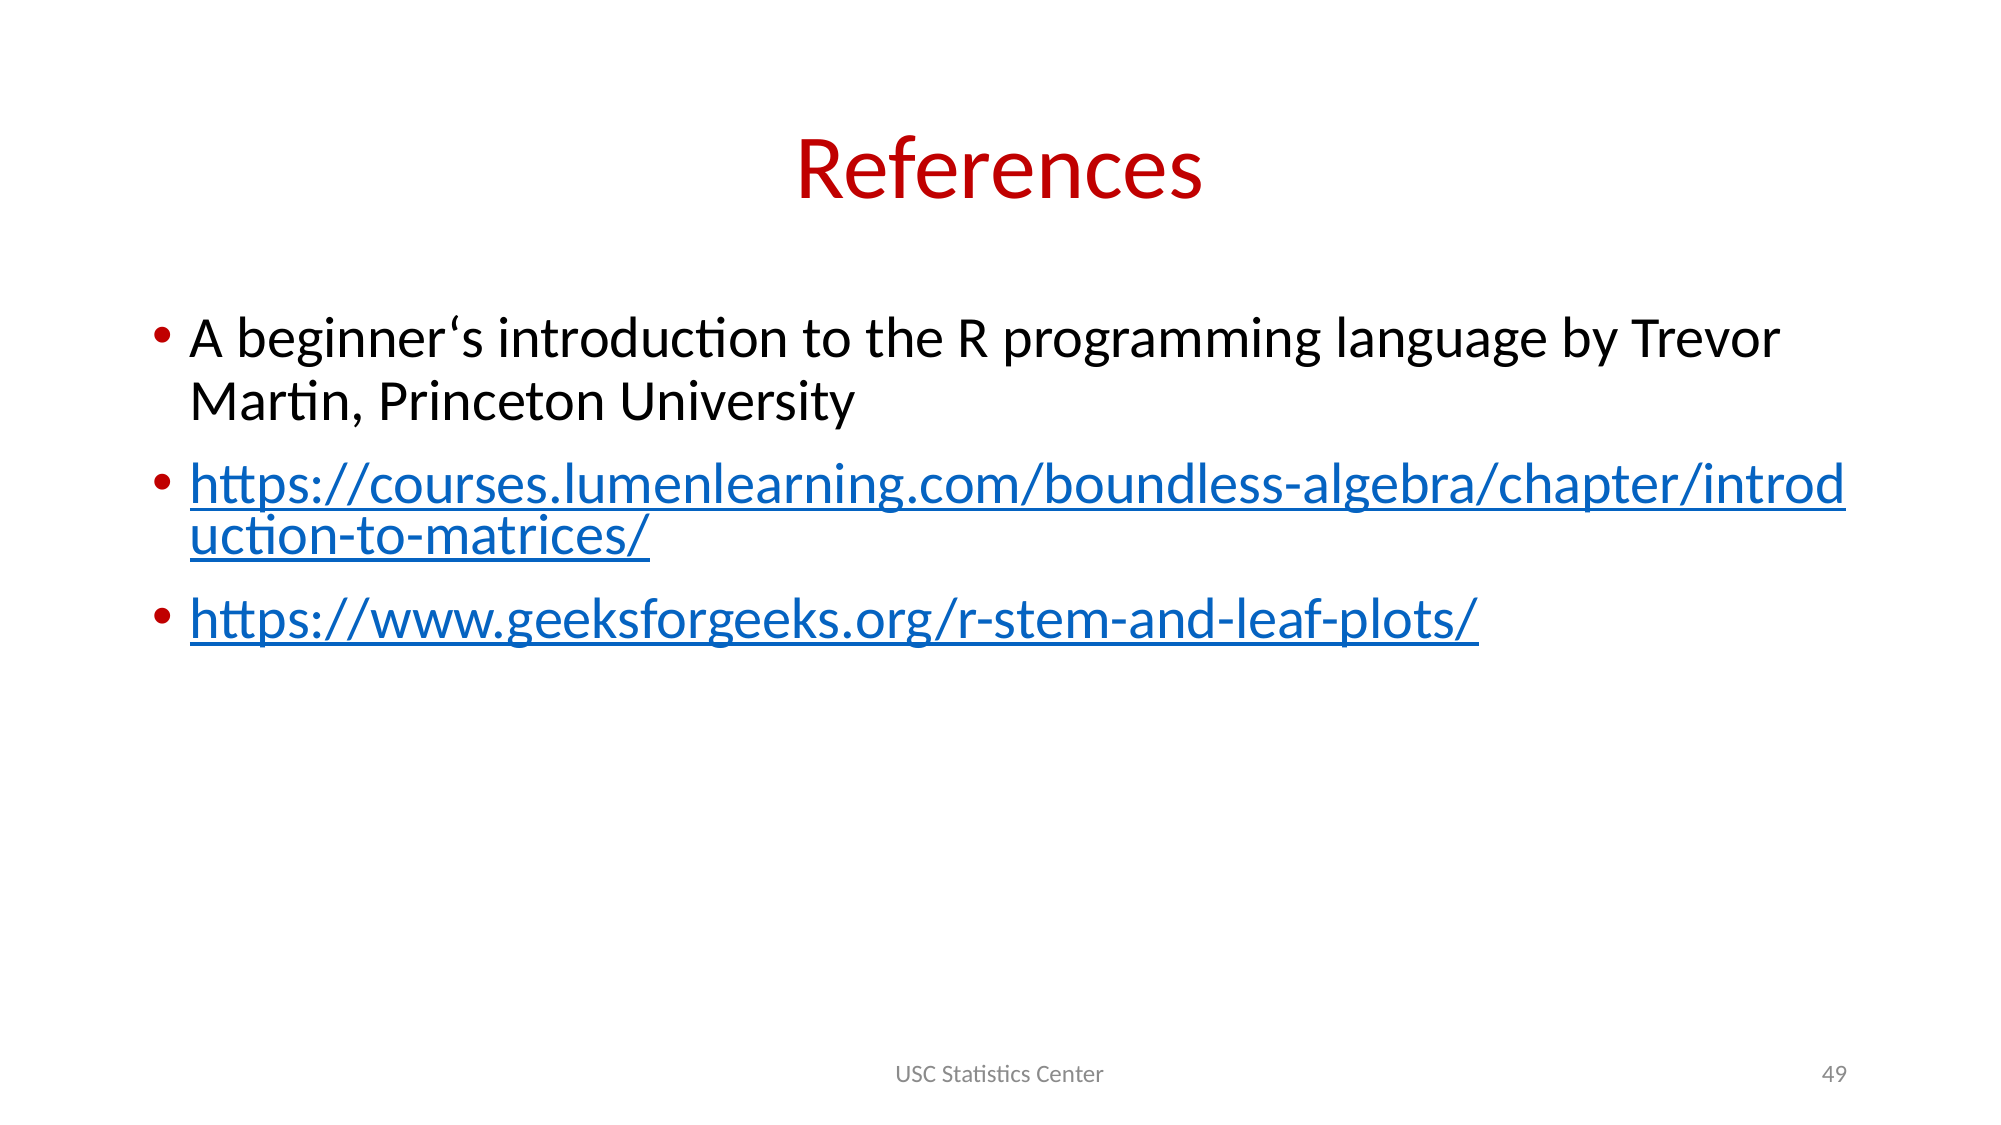

# References
A beginner‘s introduction to the R programming language by Trevor Martin, Princeton University
https://courses.lumenlearning.com/boundless-algebra/chapter/introduction-to-matrices/
https://www.geeksforgeeks.org/r-stem-and-leaf-plots/

USC Statistics Center
49